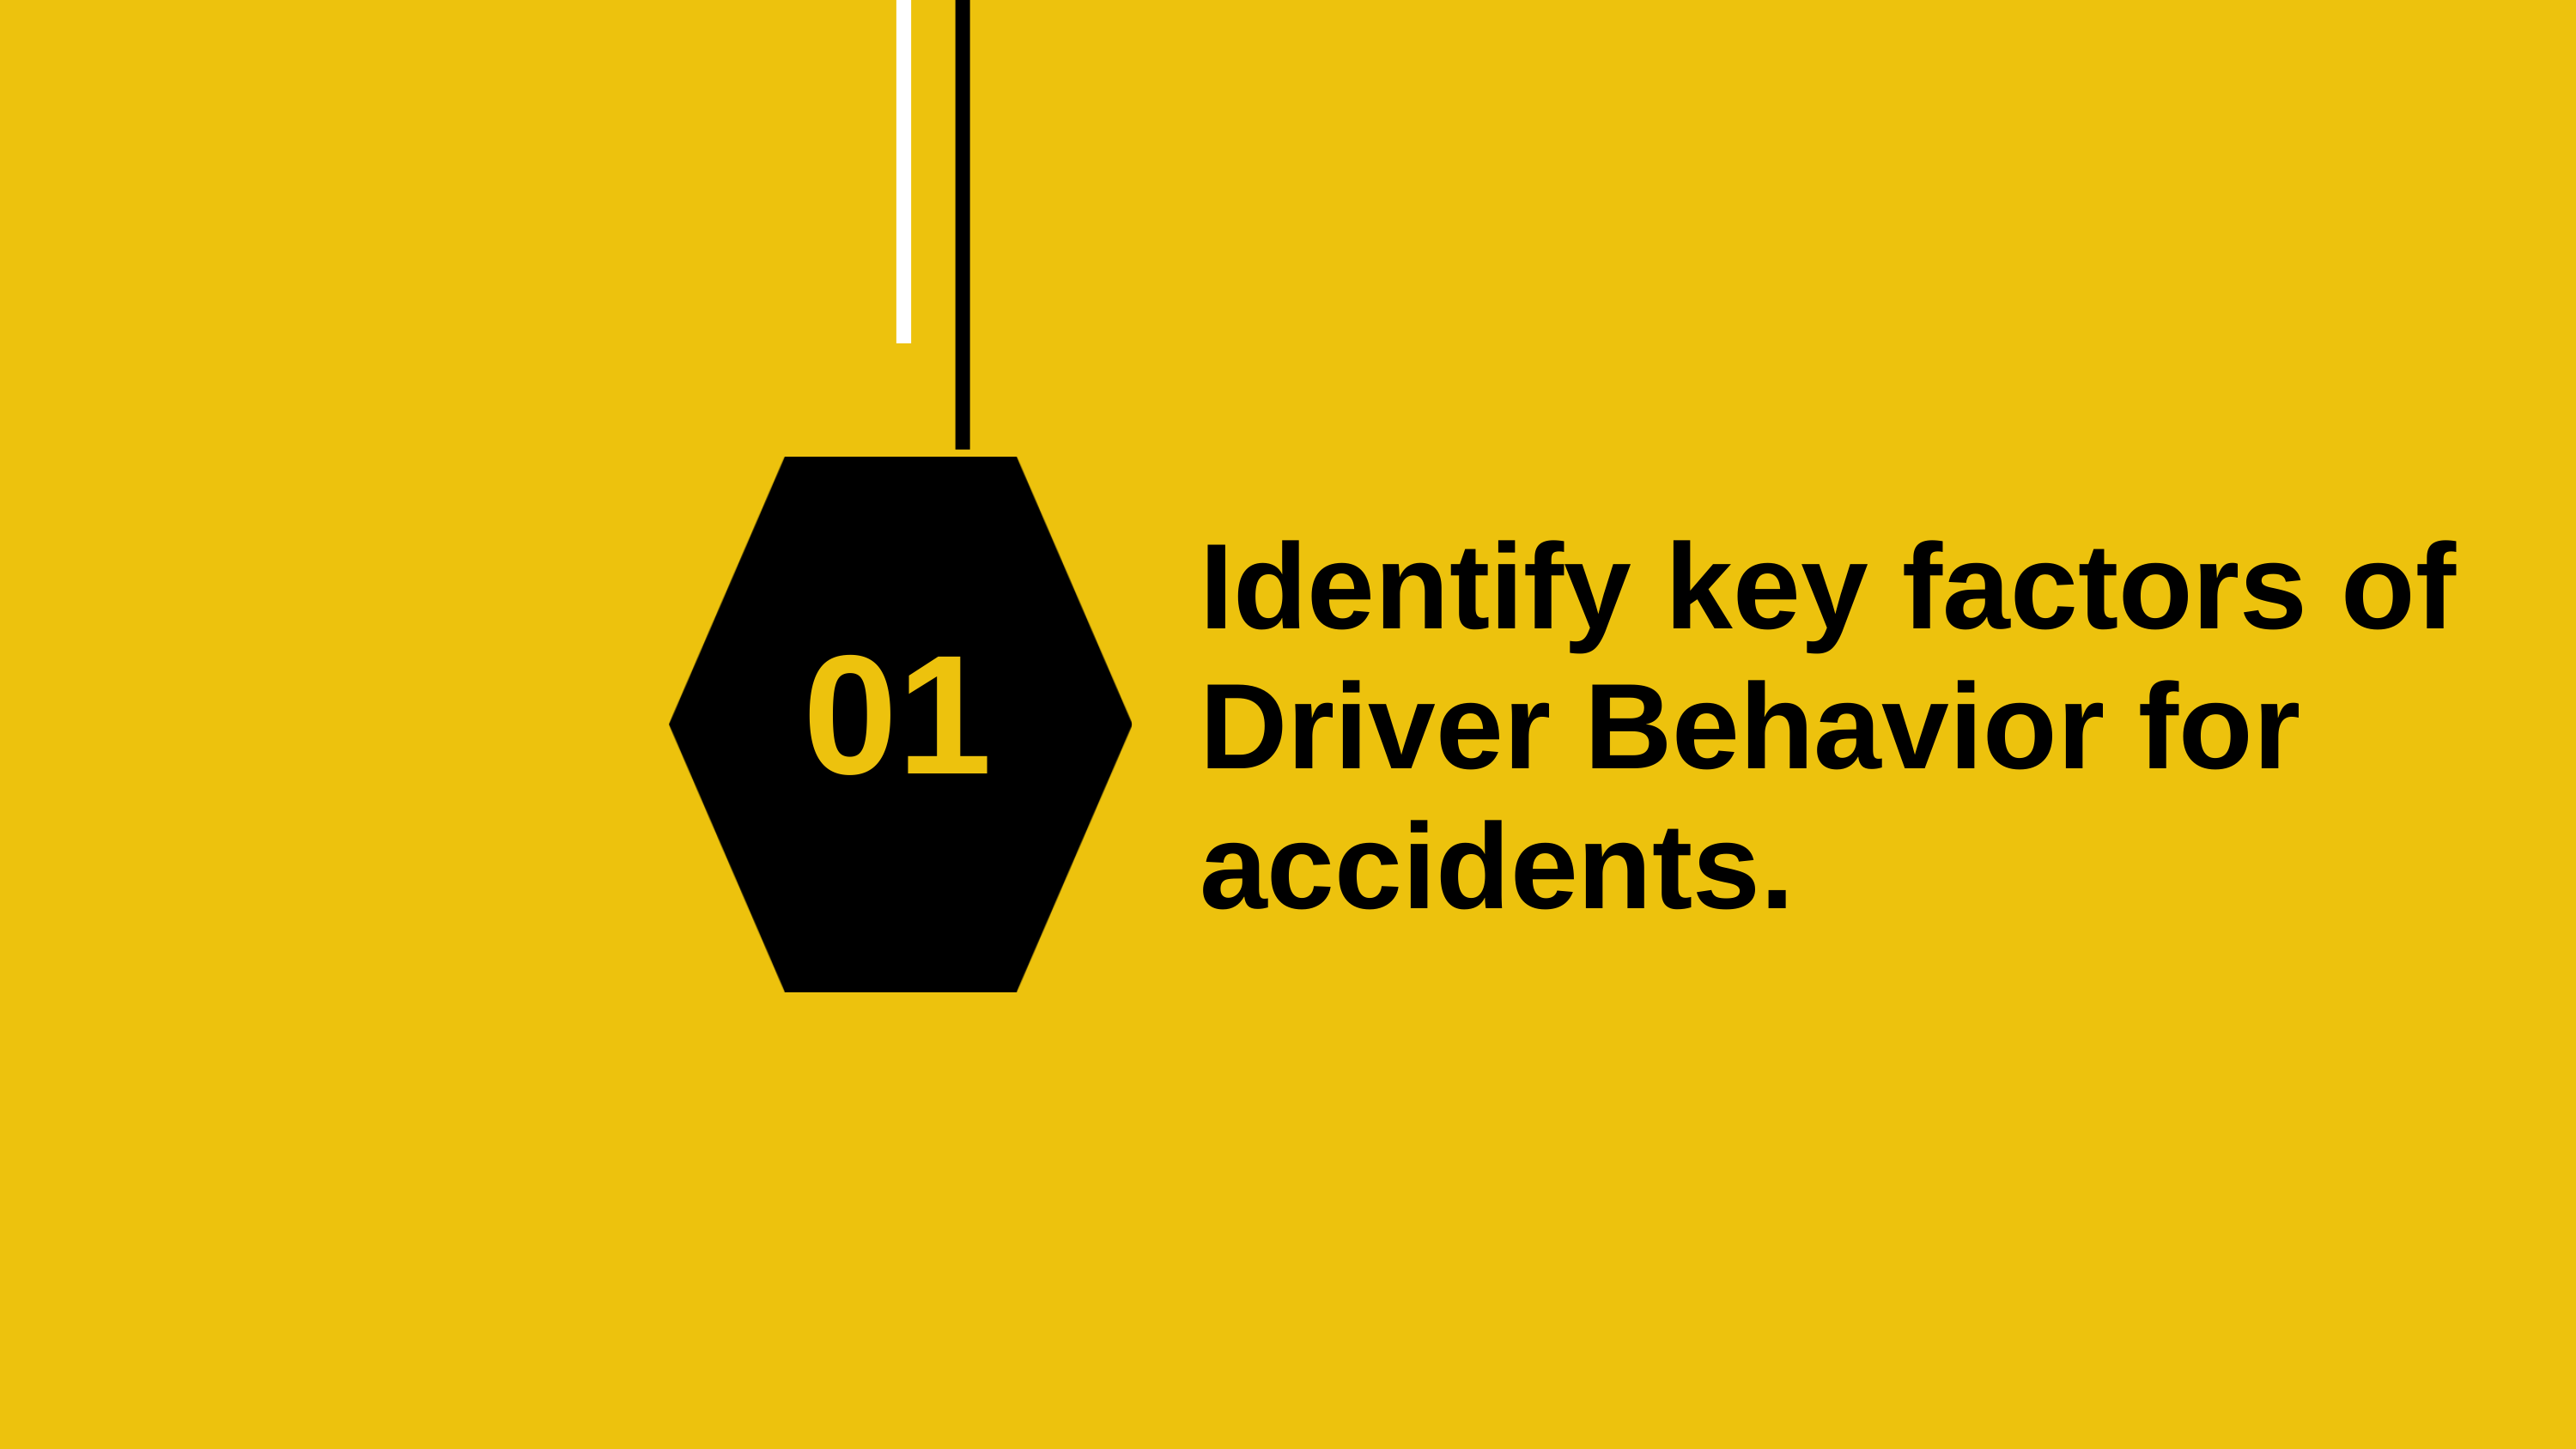

Identify key factors of Driver Behavior for accidents.
01